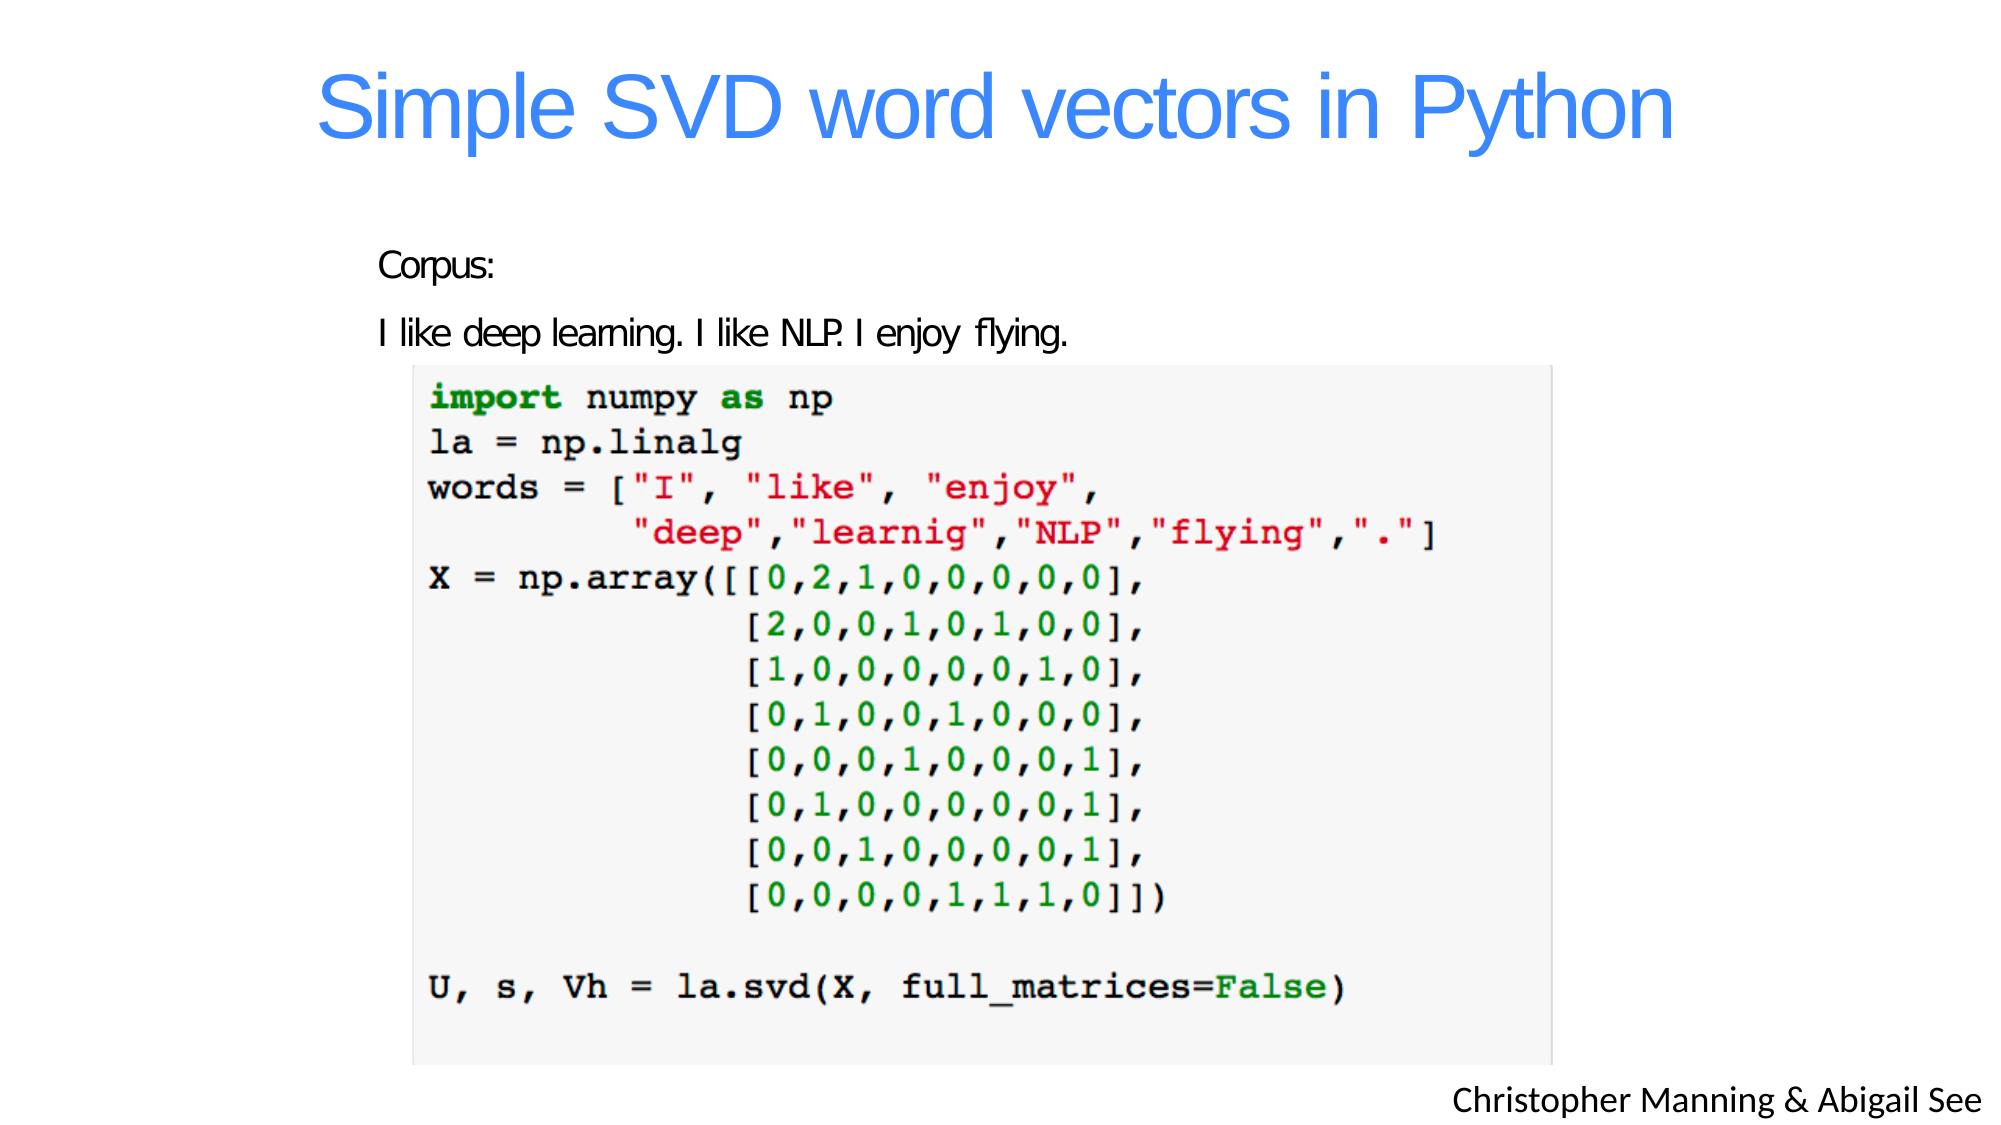

# Simple SVD word vectors in Python
Corpus:
I like deep learning. I like NLP. I enjoy ﬂying.

Christopher Manning & Abigail See